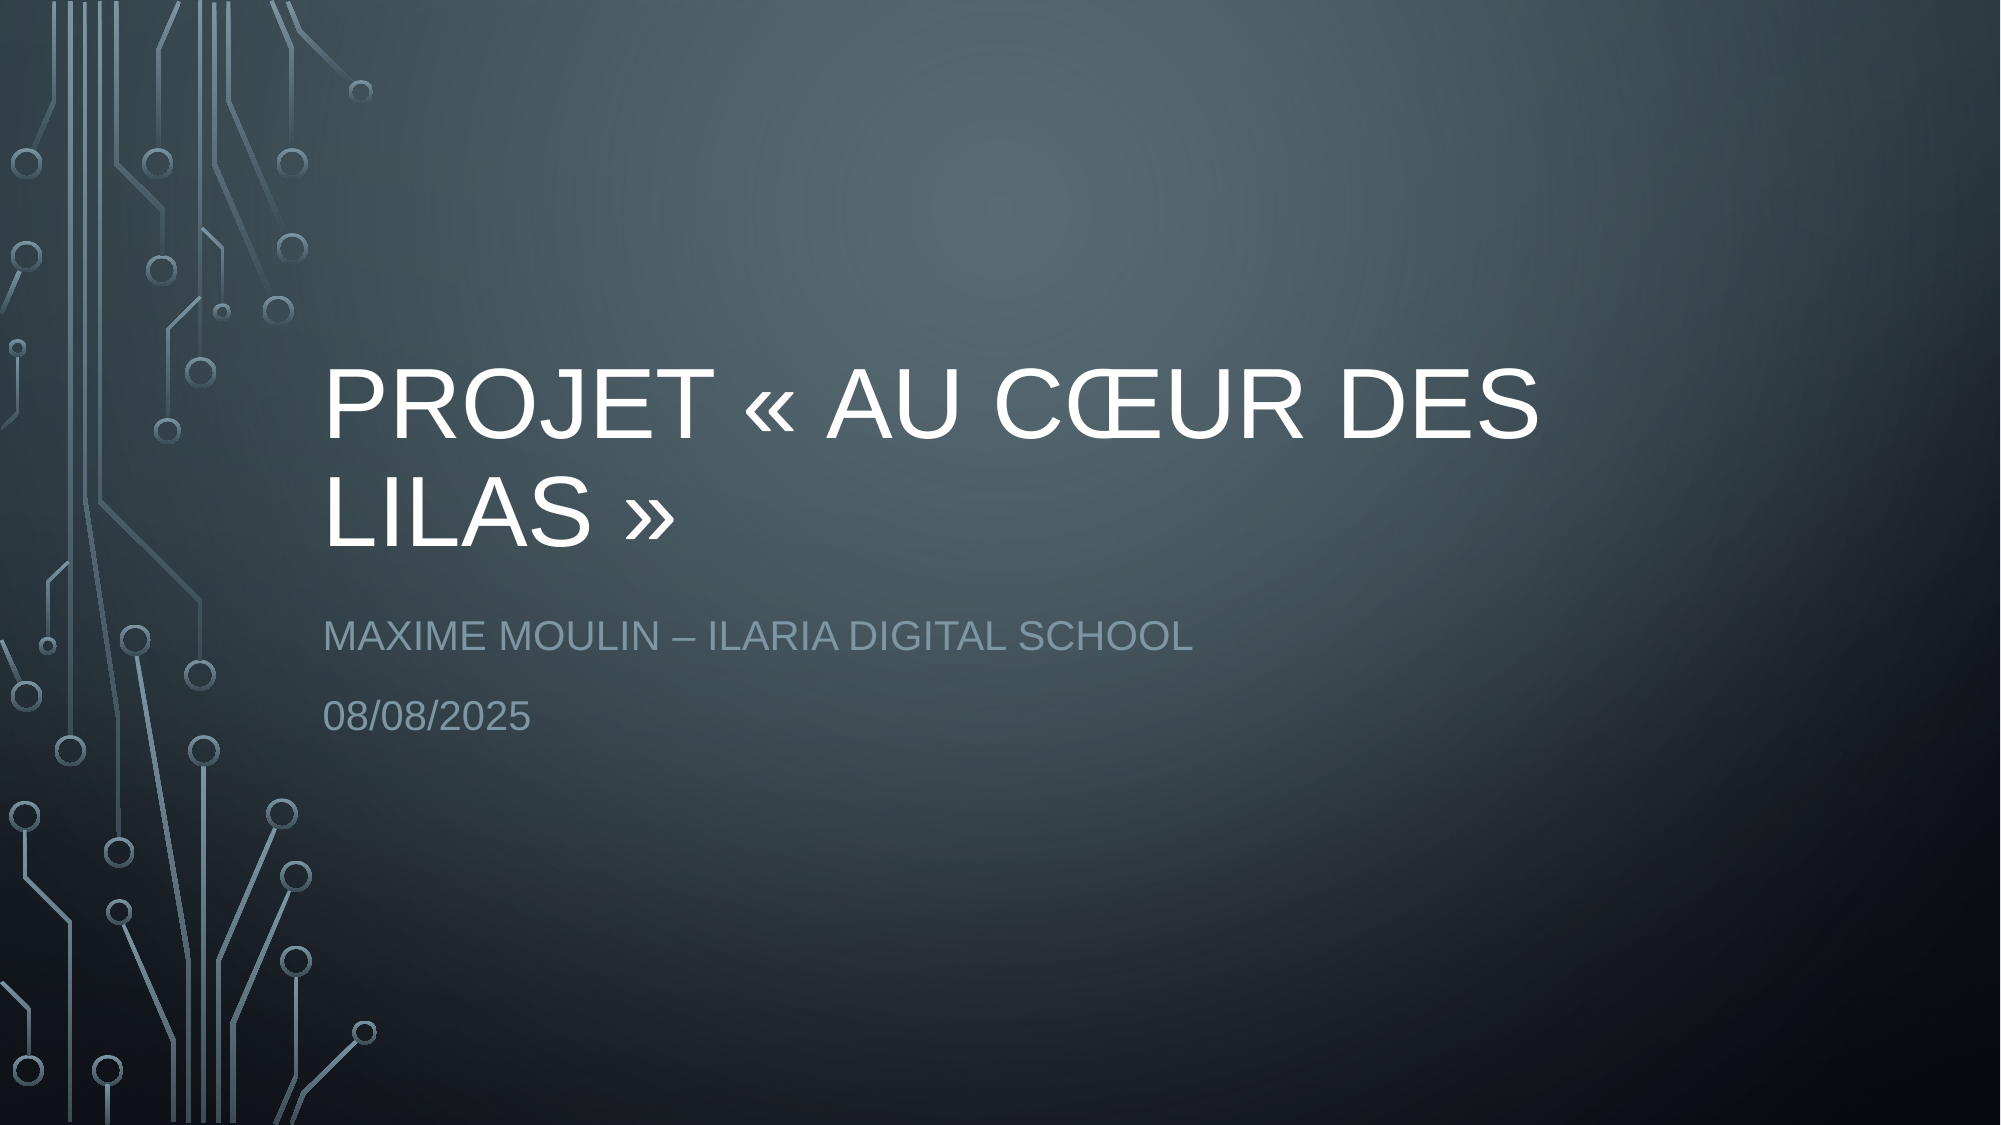

# Projet « au cœur des lilas »
MAXIME MOULIN – Ilaria digital School
08/08/2025